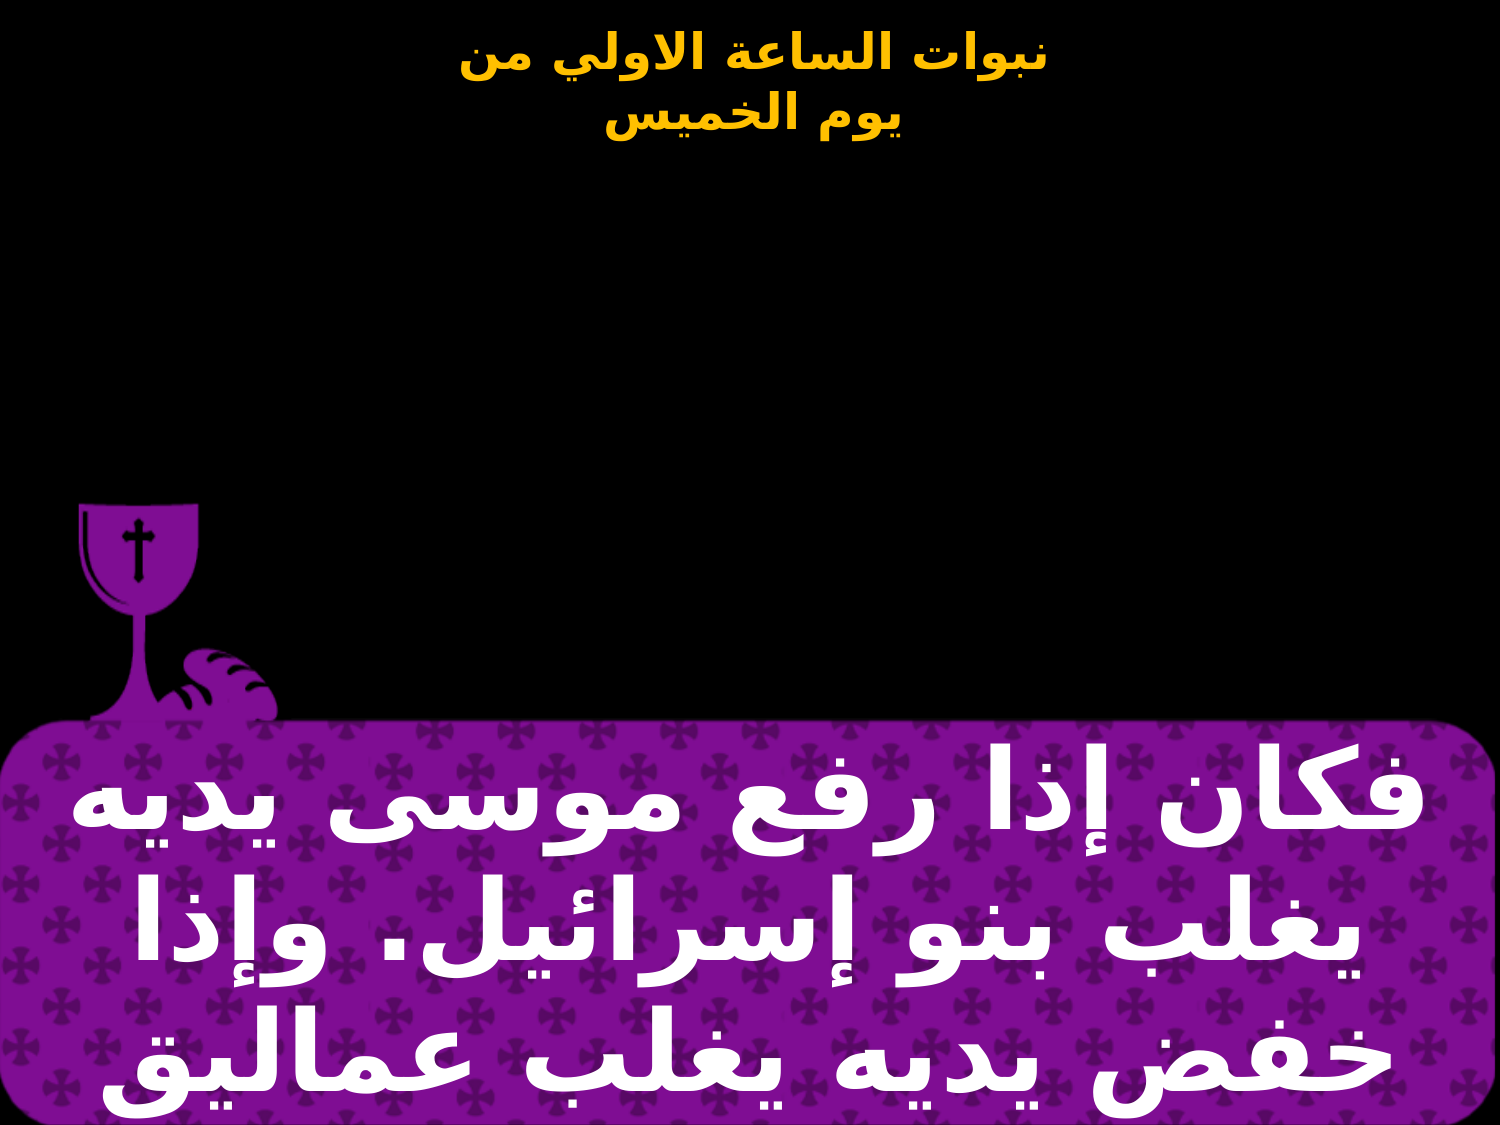

| فكان إذا رفع موسى يديه يغلب بنو إسرائيل. وإذا خفض يديه يغلب عماليق |
| --- |